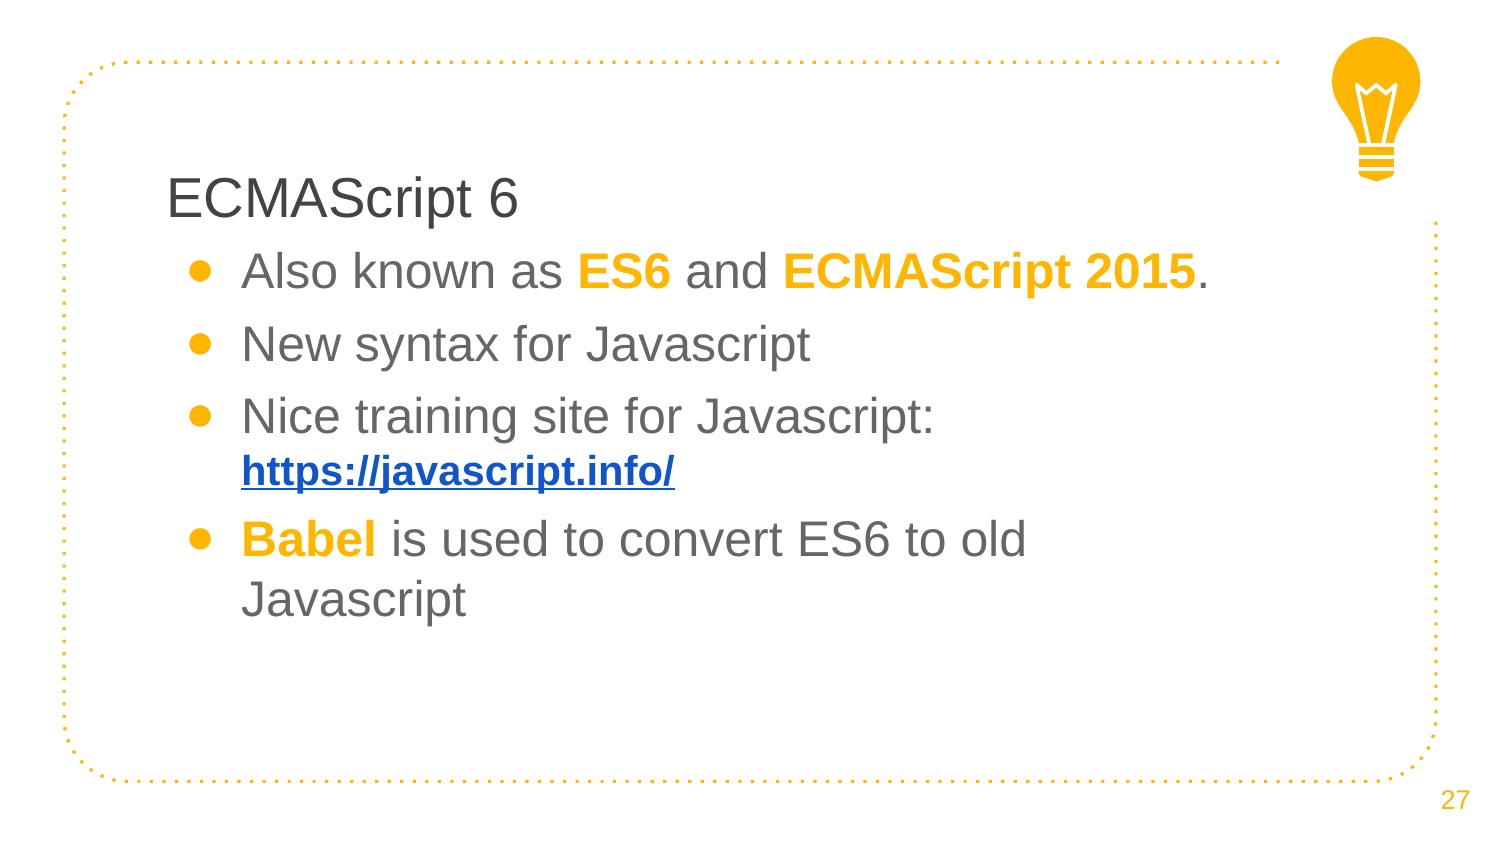

# ECMAScript 6
Also known as ES6 and ECMAScript 2015.
New syntax for Javascript
Nice training site for Javascript: https://javascript.info/
Babel is used to convert ES6 to old Javascript
27